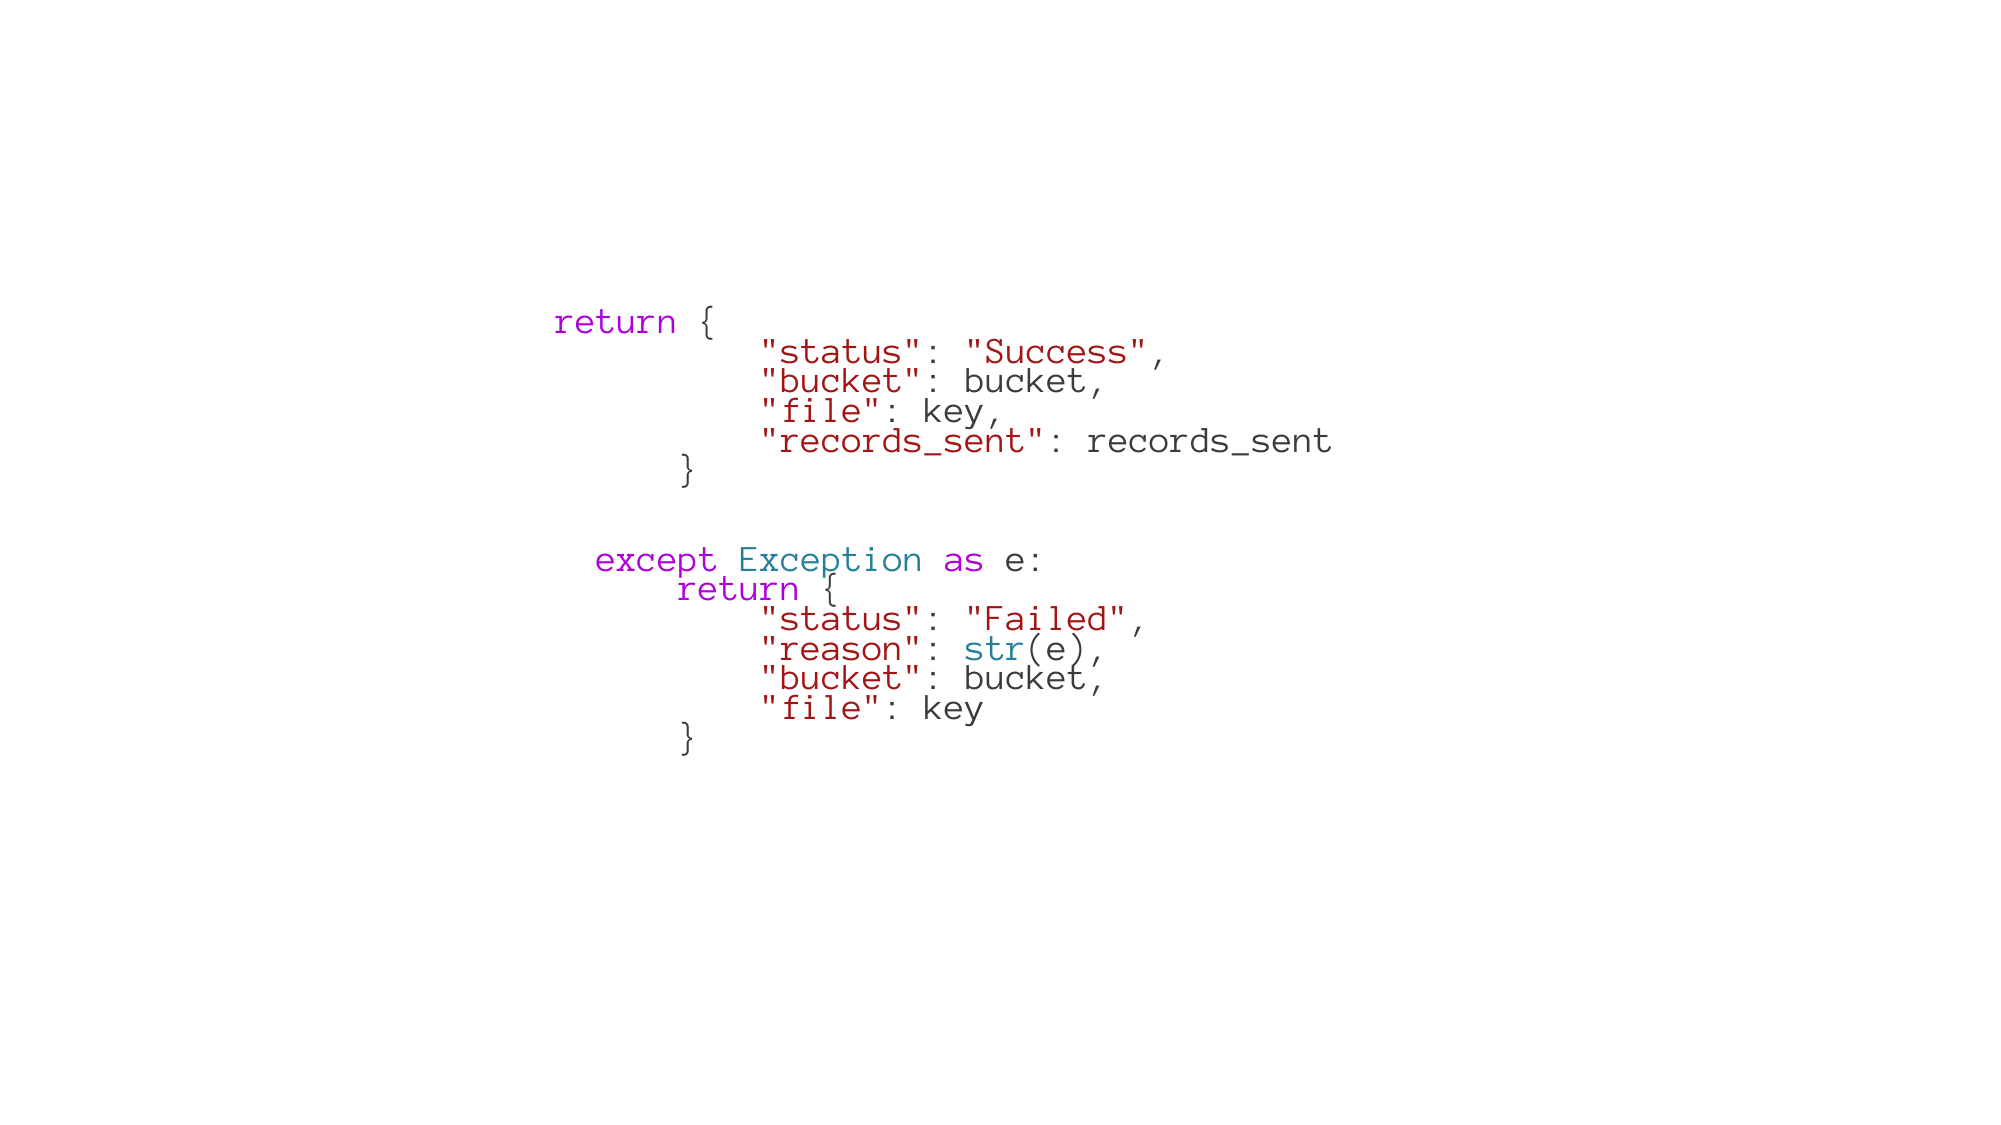

return {
            "status": "Success",
            "bucket": bucket,
            "file": key,
            "records_sent": records_sent
        }

    except Exception as e:
        return {
            "status": "Failed",
            "reason": str(e),
            "bucket": bucket,
            "file": key
        }